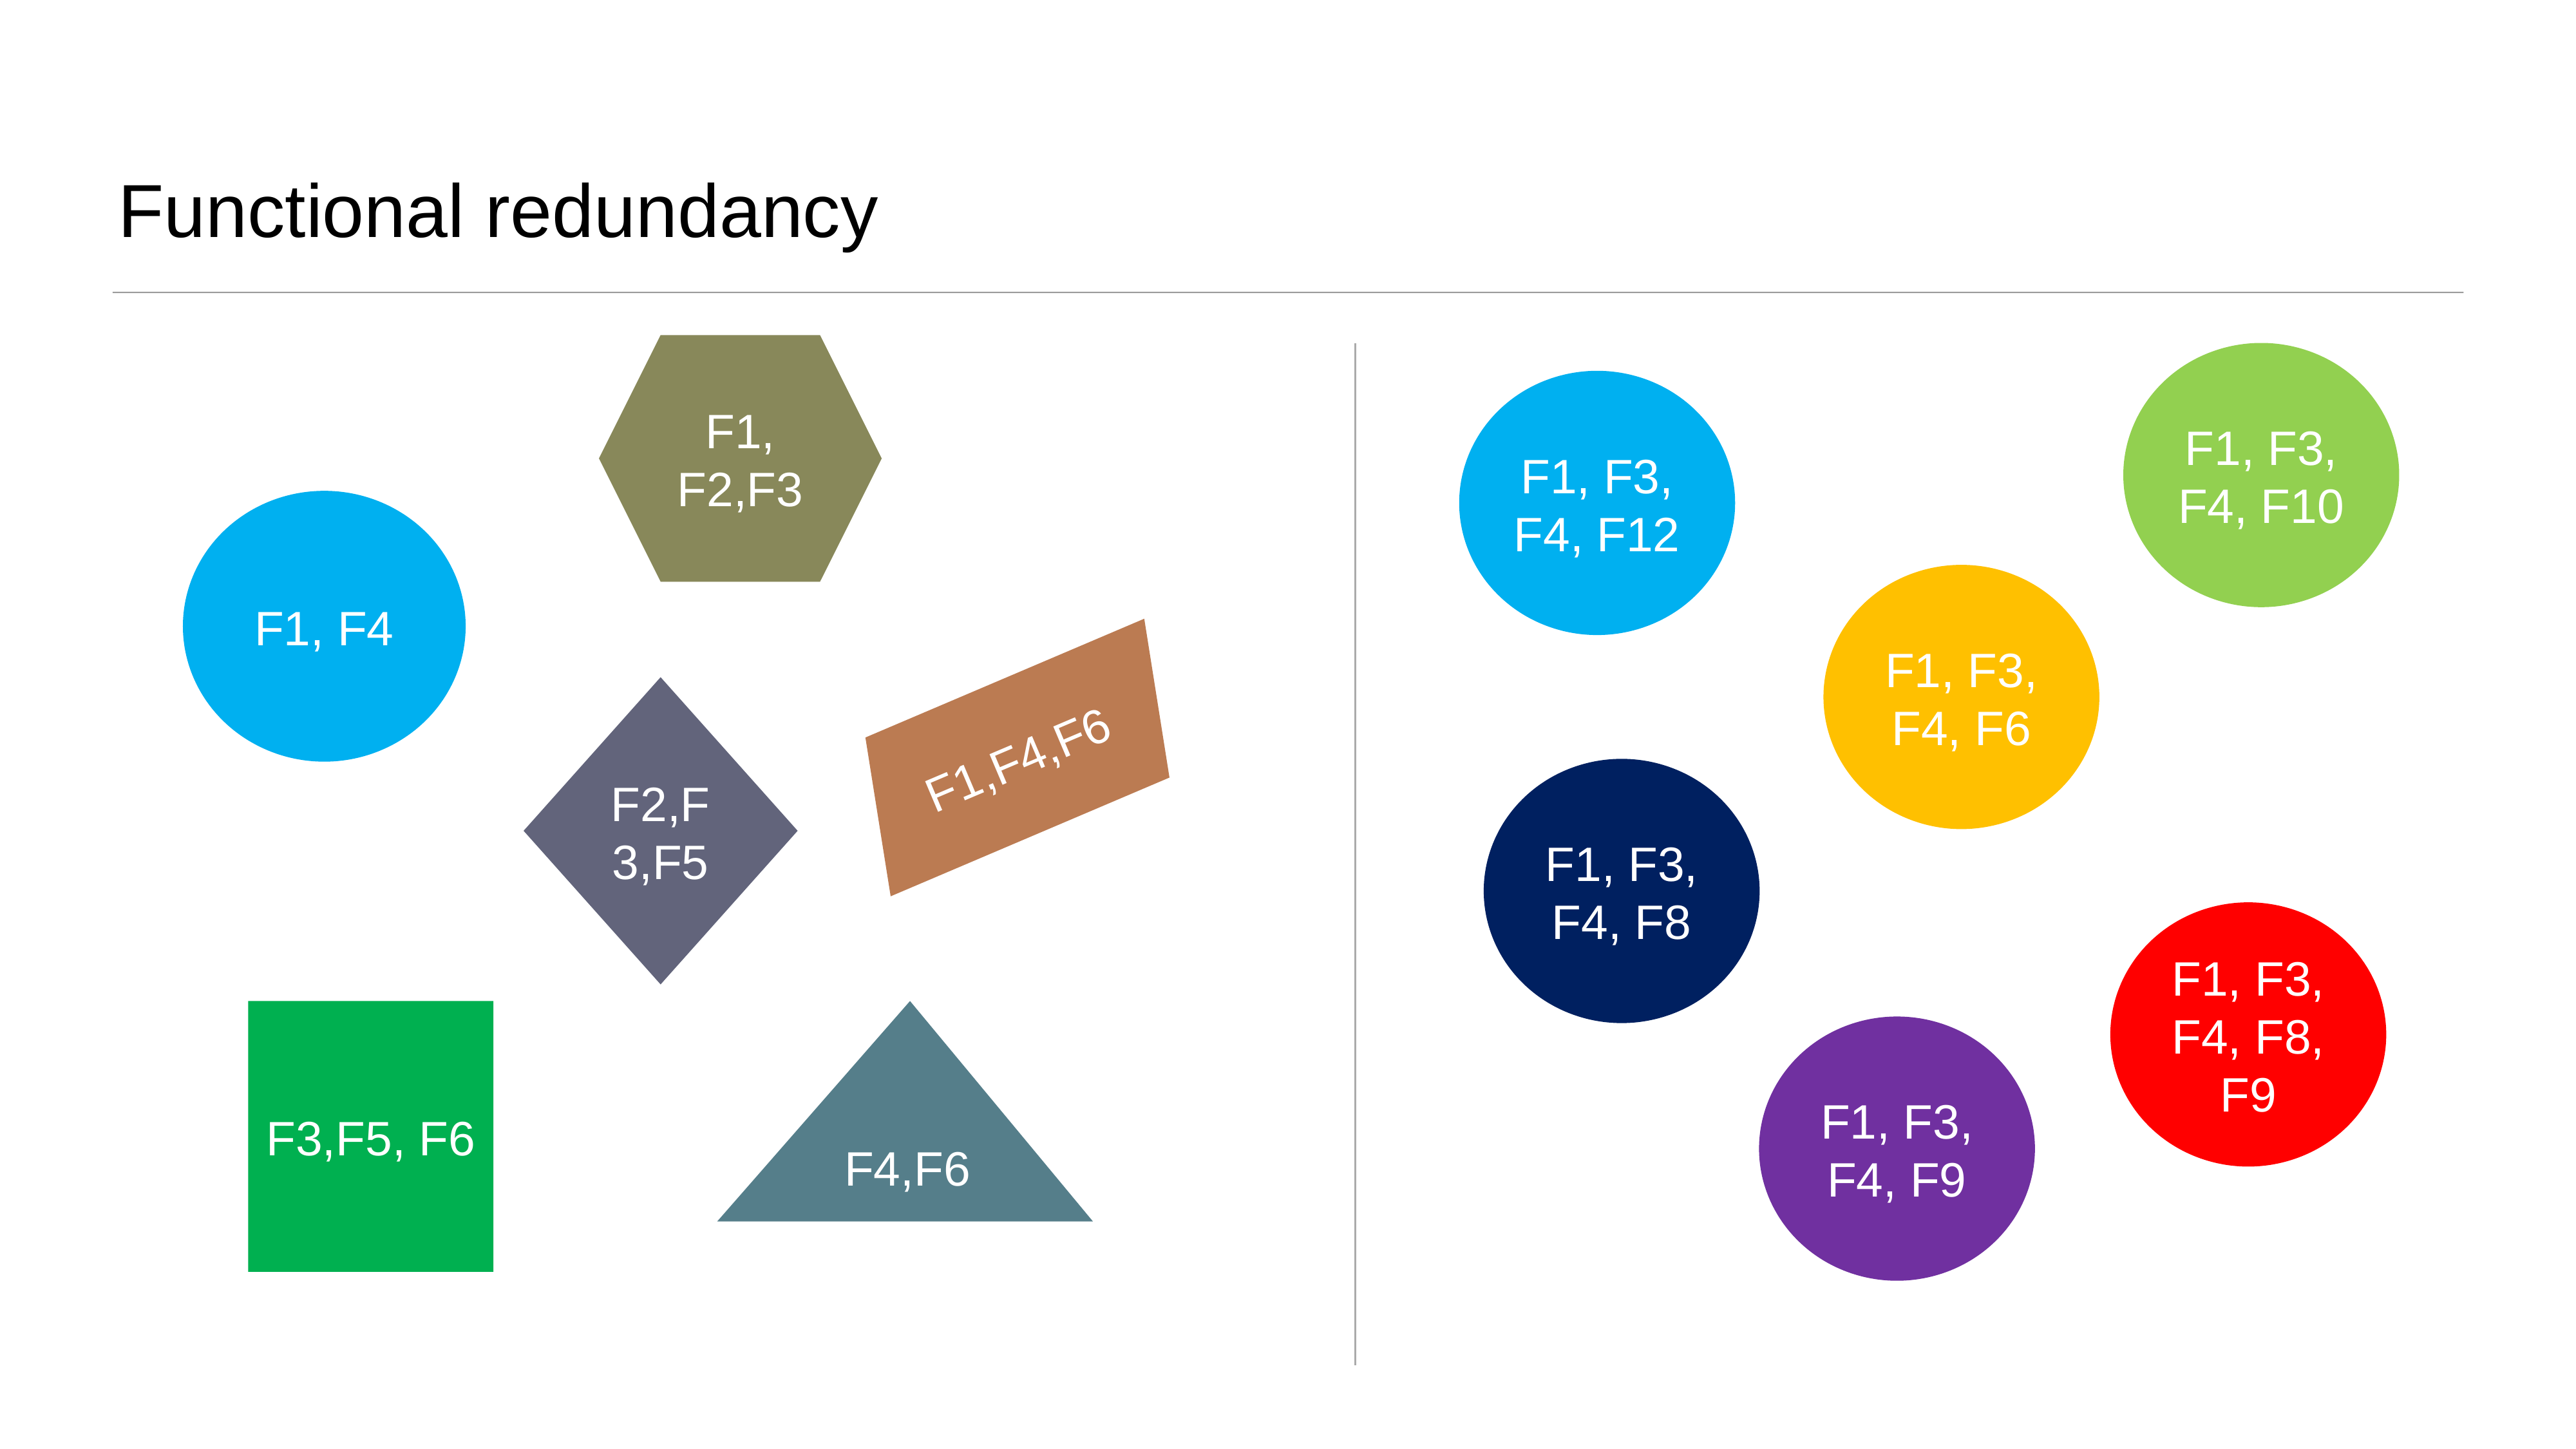

# Functional redundancy
F1, F2,F3
F1, F3, F4, F10
F1, F3, F4, F12
F1, F4
F1, F3, F4, F6
F2,F3,F5
F1,F4,F6
F1, F3, F4, F8
F1, F3, F4, F8, F9
F3,F5, F6
F4,F6
F1, F3, F4, F9